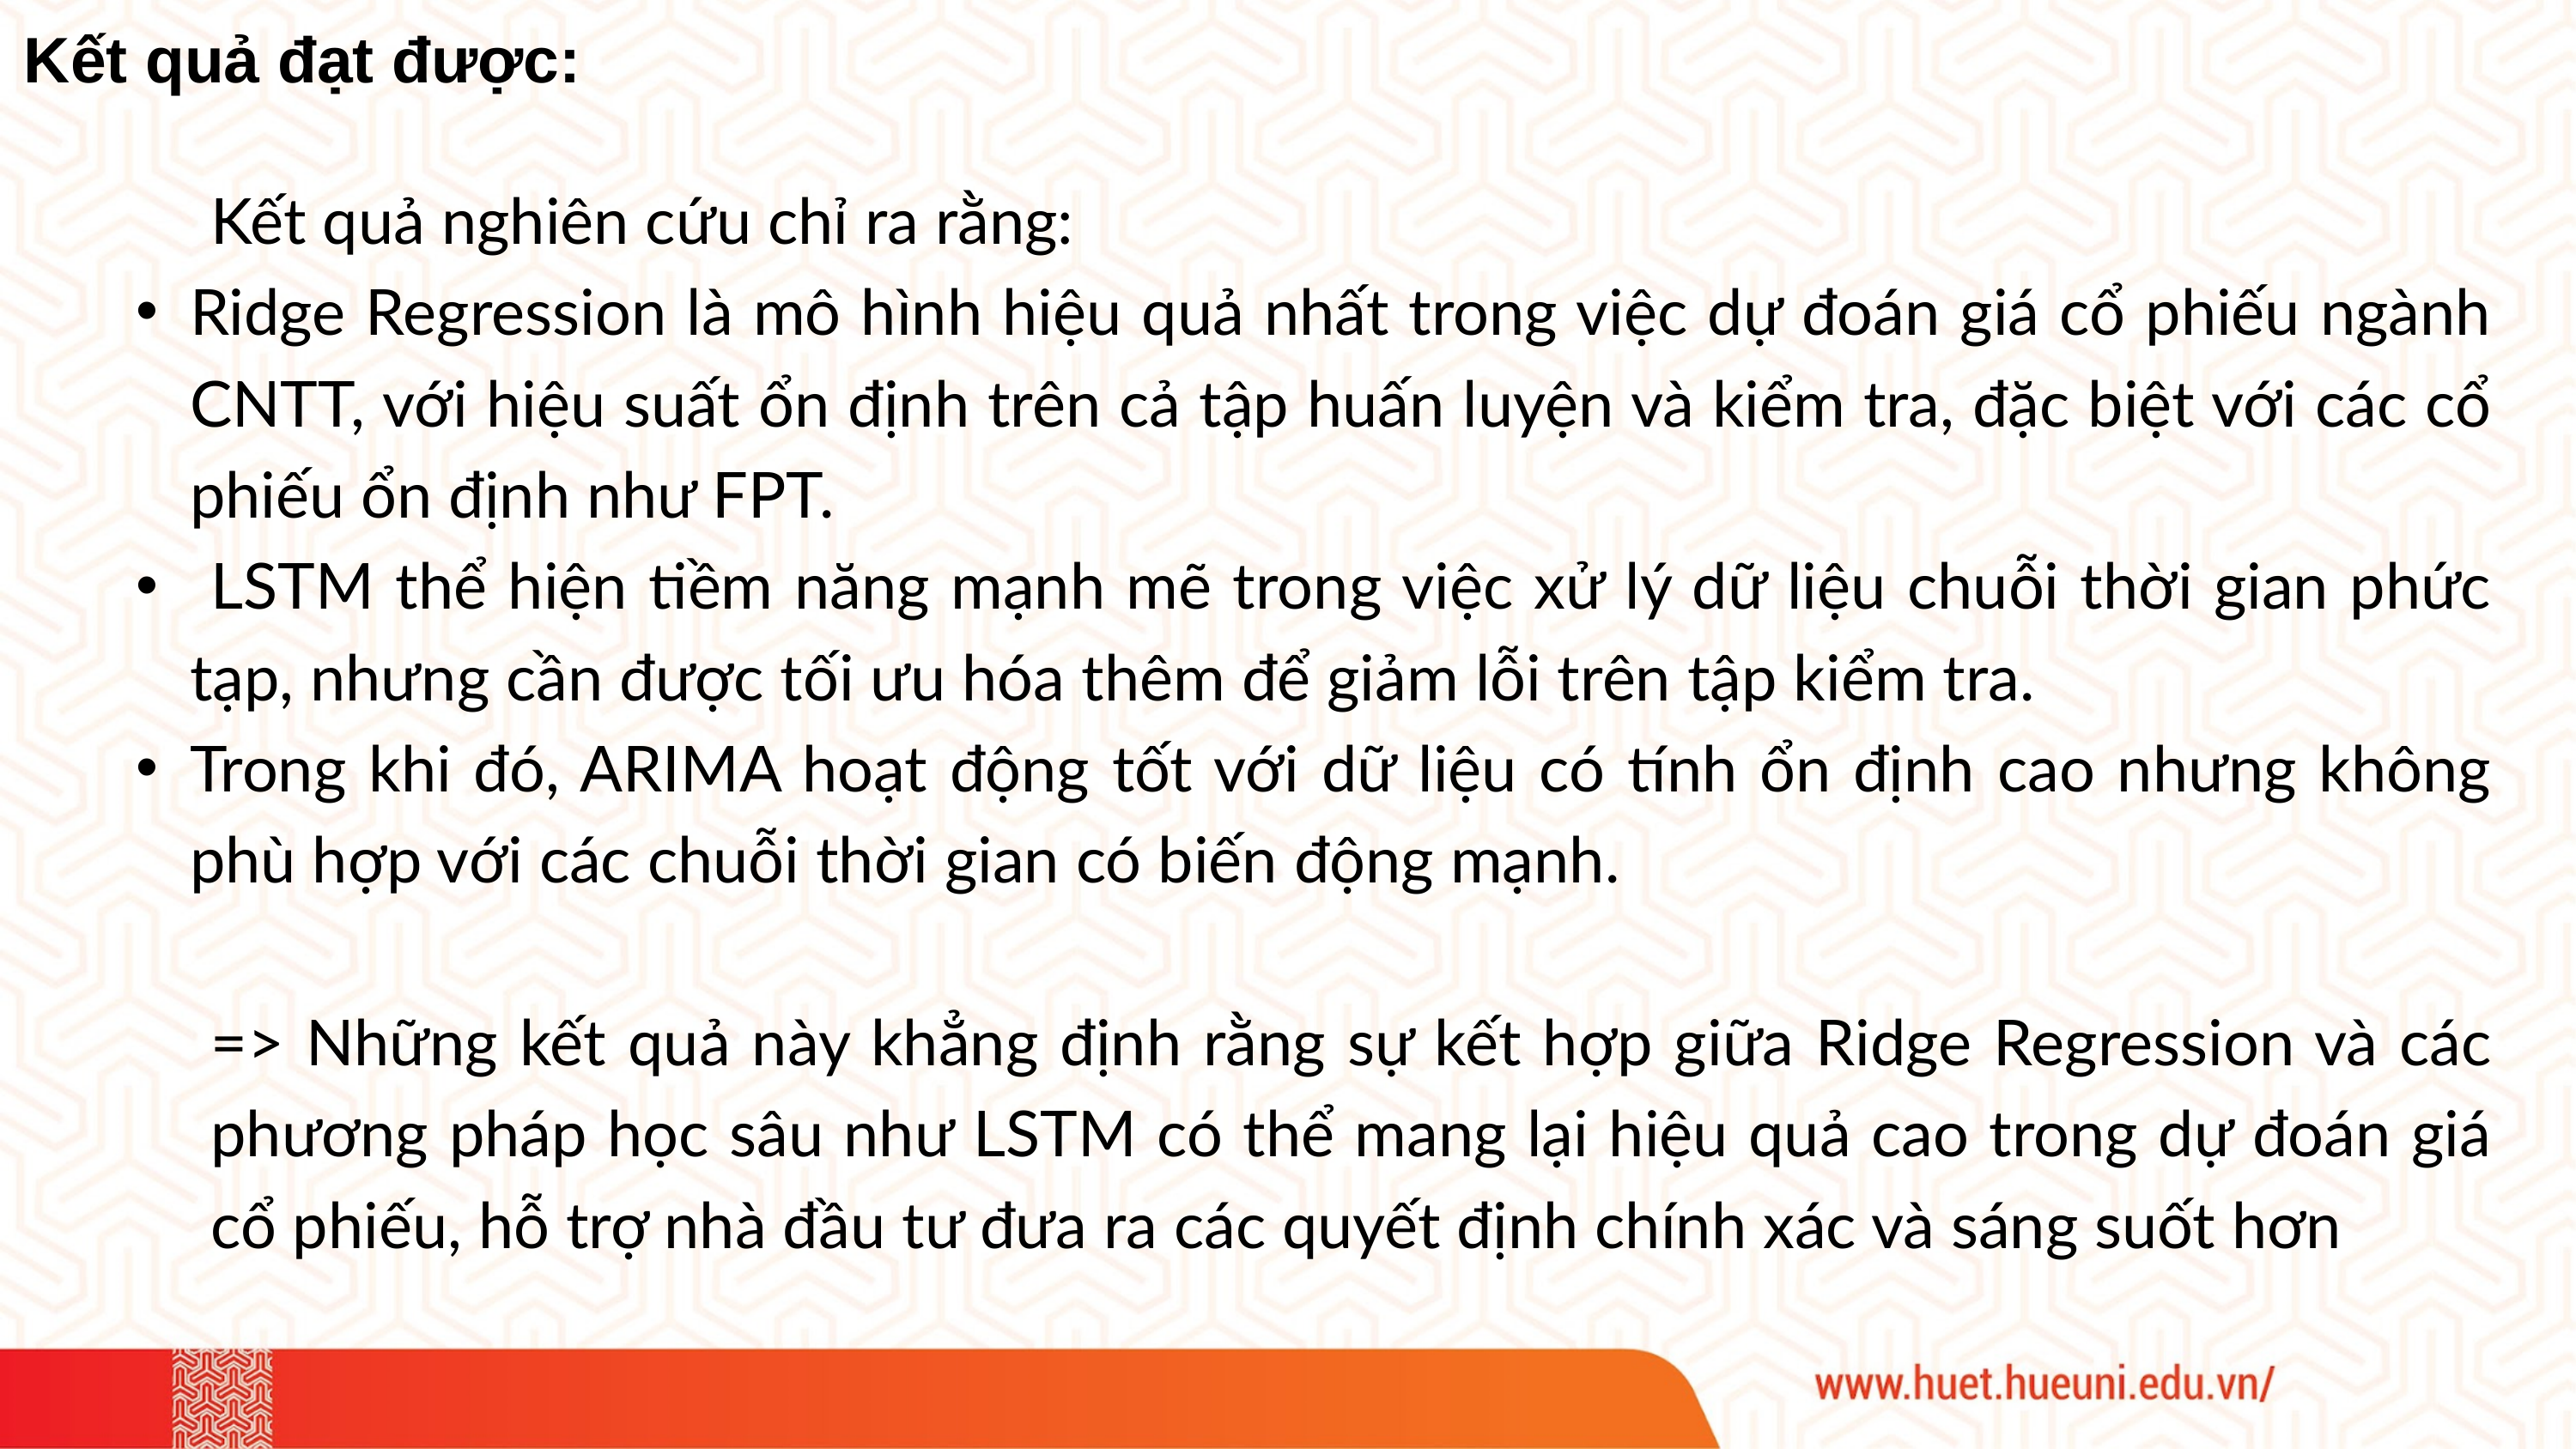

Kết quả đạt được:
Kết quả nghiên cứu chỉ ra rằng:
Ridge Regression là mô hình hiệu quả nhất trong việc dự đoán giá cổ phiếu ngành CNTT, với hiệu suất ổn định trên cả tập huấn luyện và kiểm tra, đặc biệt với các cổ phiếu ổn định như FPT.
 LSTM thể hiện tiềm năng mạnh mẽ trong việc xử lý dữ liệu chuỗi thời gian phức tạp, nhưng cần được tối ưu hóa thêm để giảm lỗi trên tập kiểm tra.
Trong khi đó, ARIMA hoạt động tốt với dữ liệu có tính ổn định cao nhưng không phù hợp với các chuỗi thời gian có biến động mạnh.

=> Những kết quả này khẳng định rằng sự kết hợp giữa Ridge Regression và các phương pháp học sâu như LSTM có thể mang lại hiệu quả cao trong dự đoán giá cổ phiếu, hỗ trợ nhà đầu tư đưa ra các quyết định chính xác và sáng suốt hơn